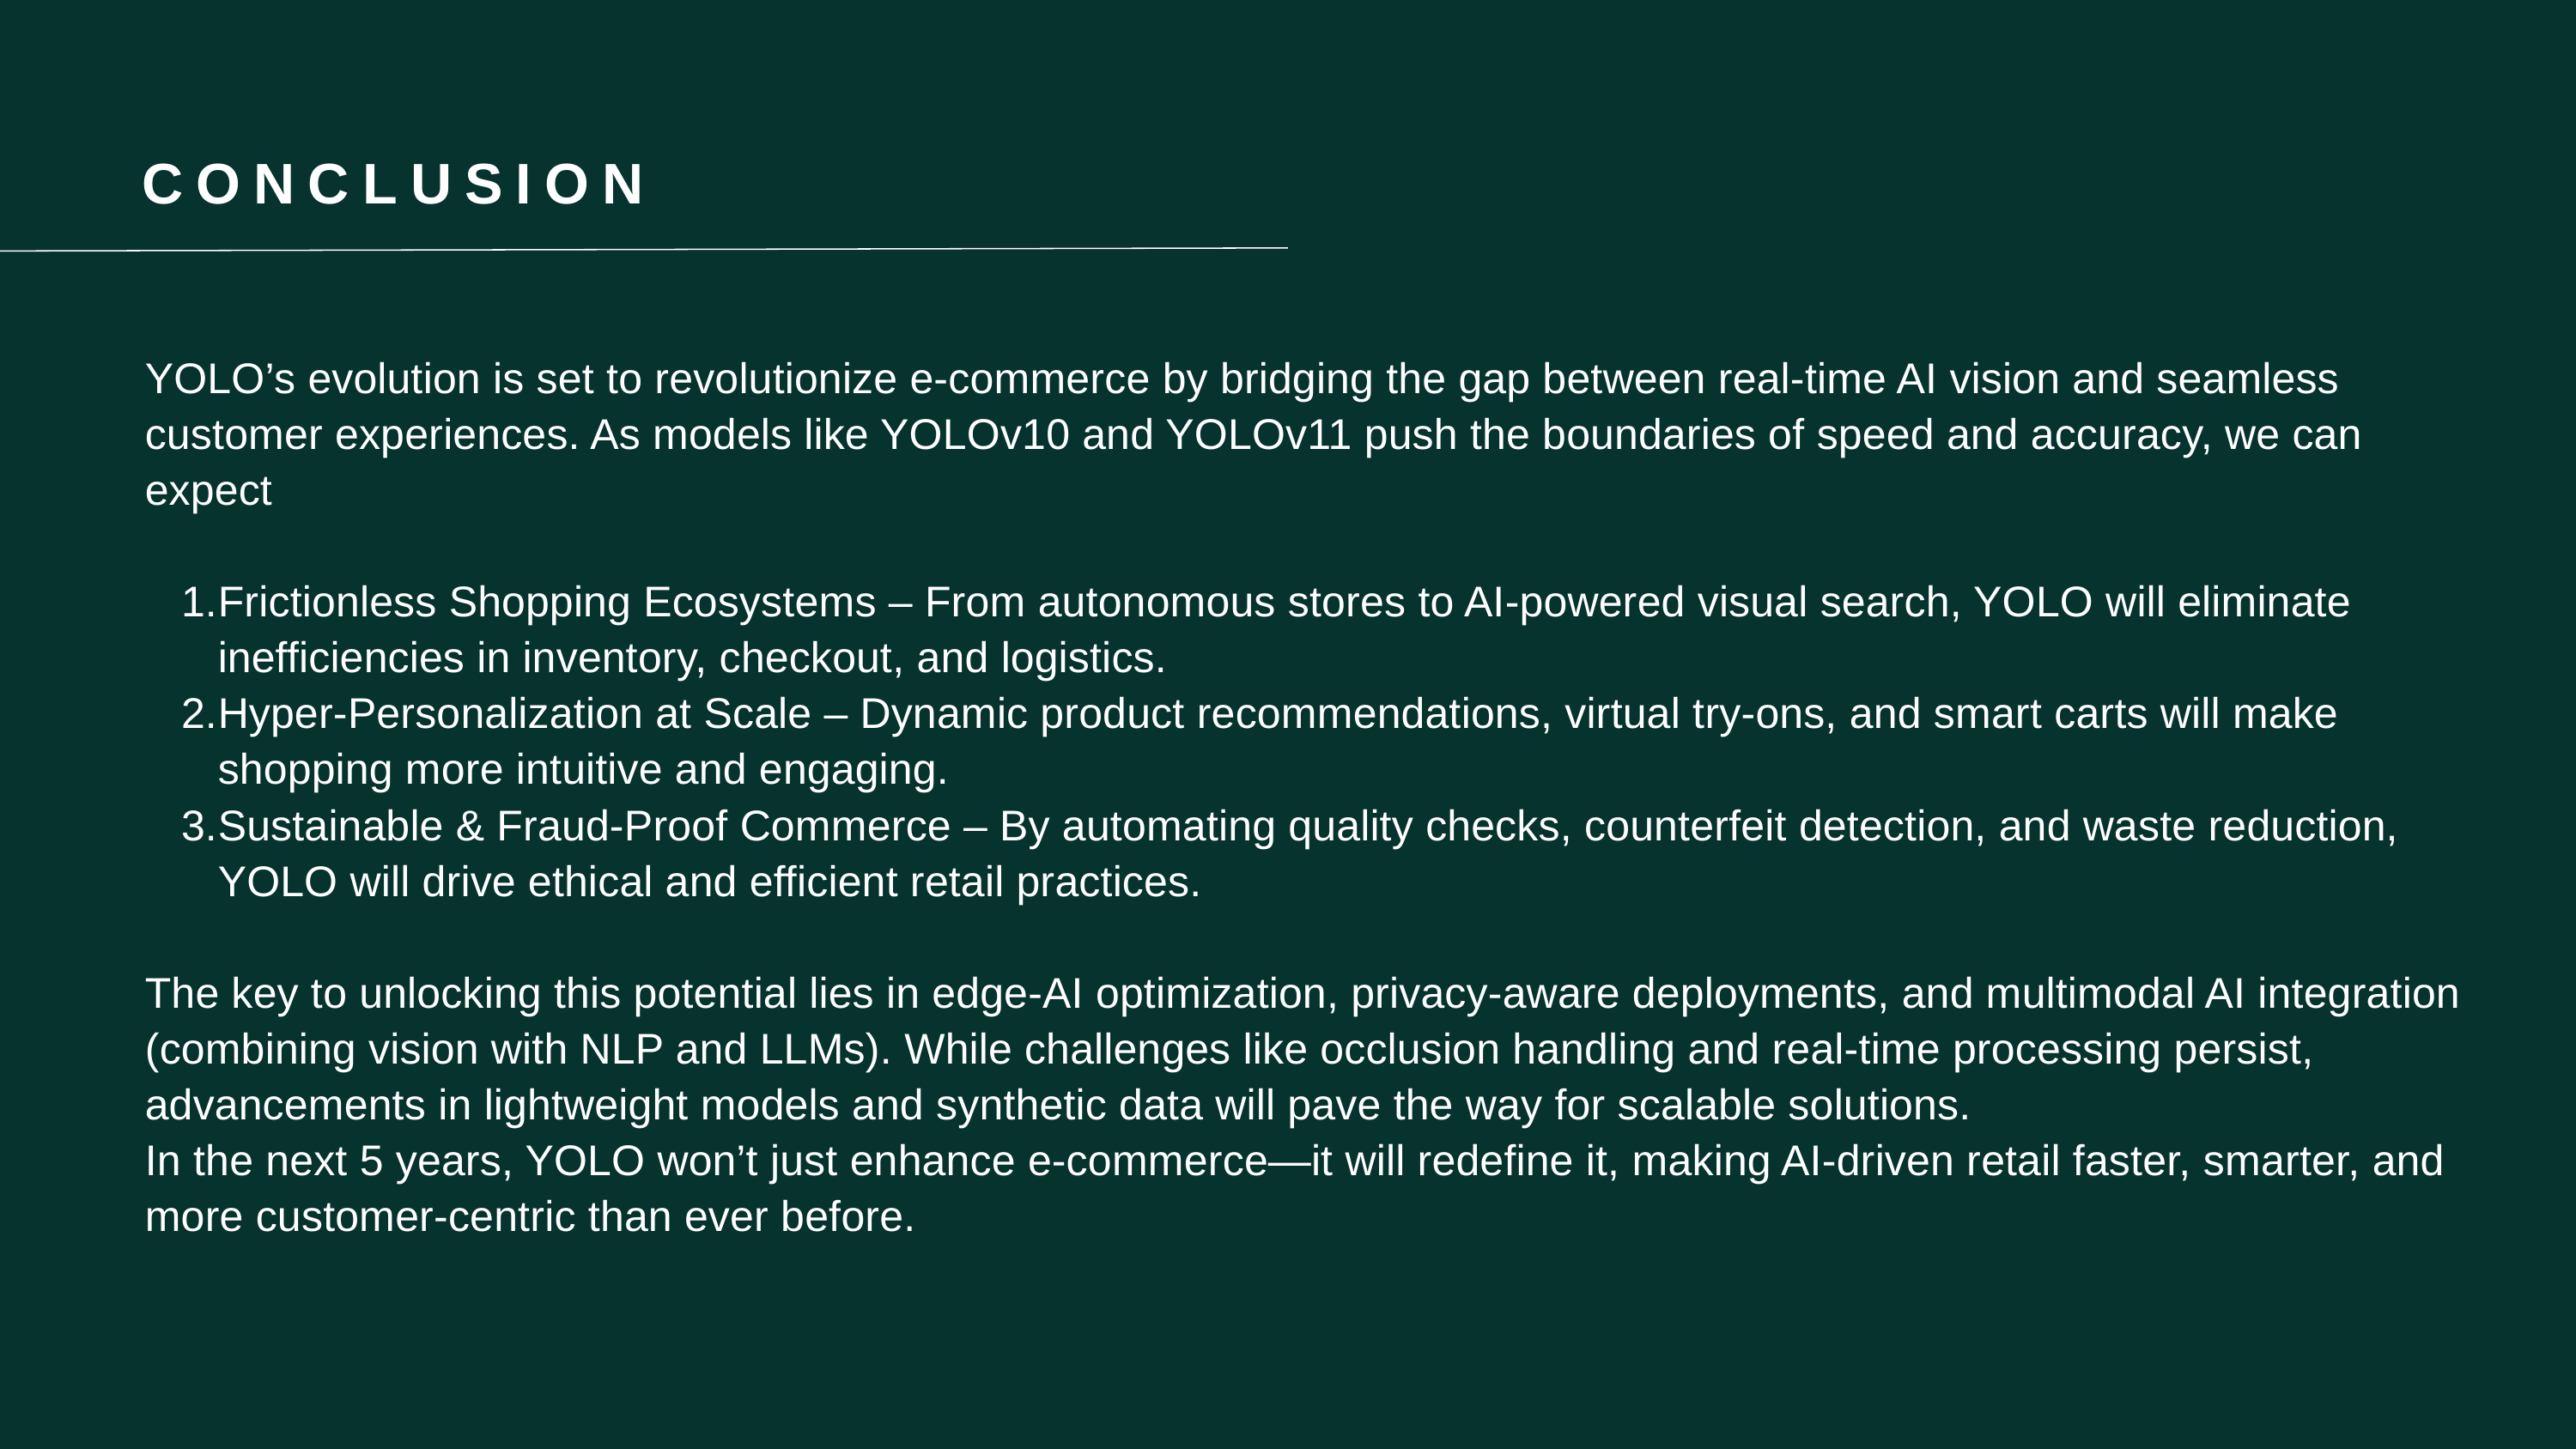

CONCLUSION

YOLO’s evolution is set to revolutionize e-commerce by bridging the gap between real-time AI vision and seamless customer experiences. As models like YOLOv10 and YOLOv11 push the boundaries of speed and accuracy, we can expect

Frictionless Shopping Ecosystems – From autonomous stores to AI-powered visual search, YOLO will eliminate inefficiencies in inventory, checkout, and logistics.
Hyper-Personalization at Scale – Dynamic product recommendations, virtual try-ons, and smart carts will make shopping more intuitive and engaging.
Sustainable & Fraud-Proof Commerce – By automating quality checks, counterfeit detection, and waste reduction, YOLO will drive ethical and efficient retail practices.

The key to unlocking this potential lies in edge-AI optimization, privacy-aware deployments, and multimodal AI integration (combining vision with NLP and LLMs). While challenges like occlusion handling and real-time processing persist, advancements in lightweight models and synthetic data will pave the way for scalable solutions.
In the next 5 years, YOLO won’t just enhance e-commerce—it will redefine it, making AI-driven retail faster, smarter, and more customer-centric than ever before.